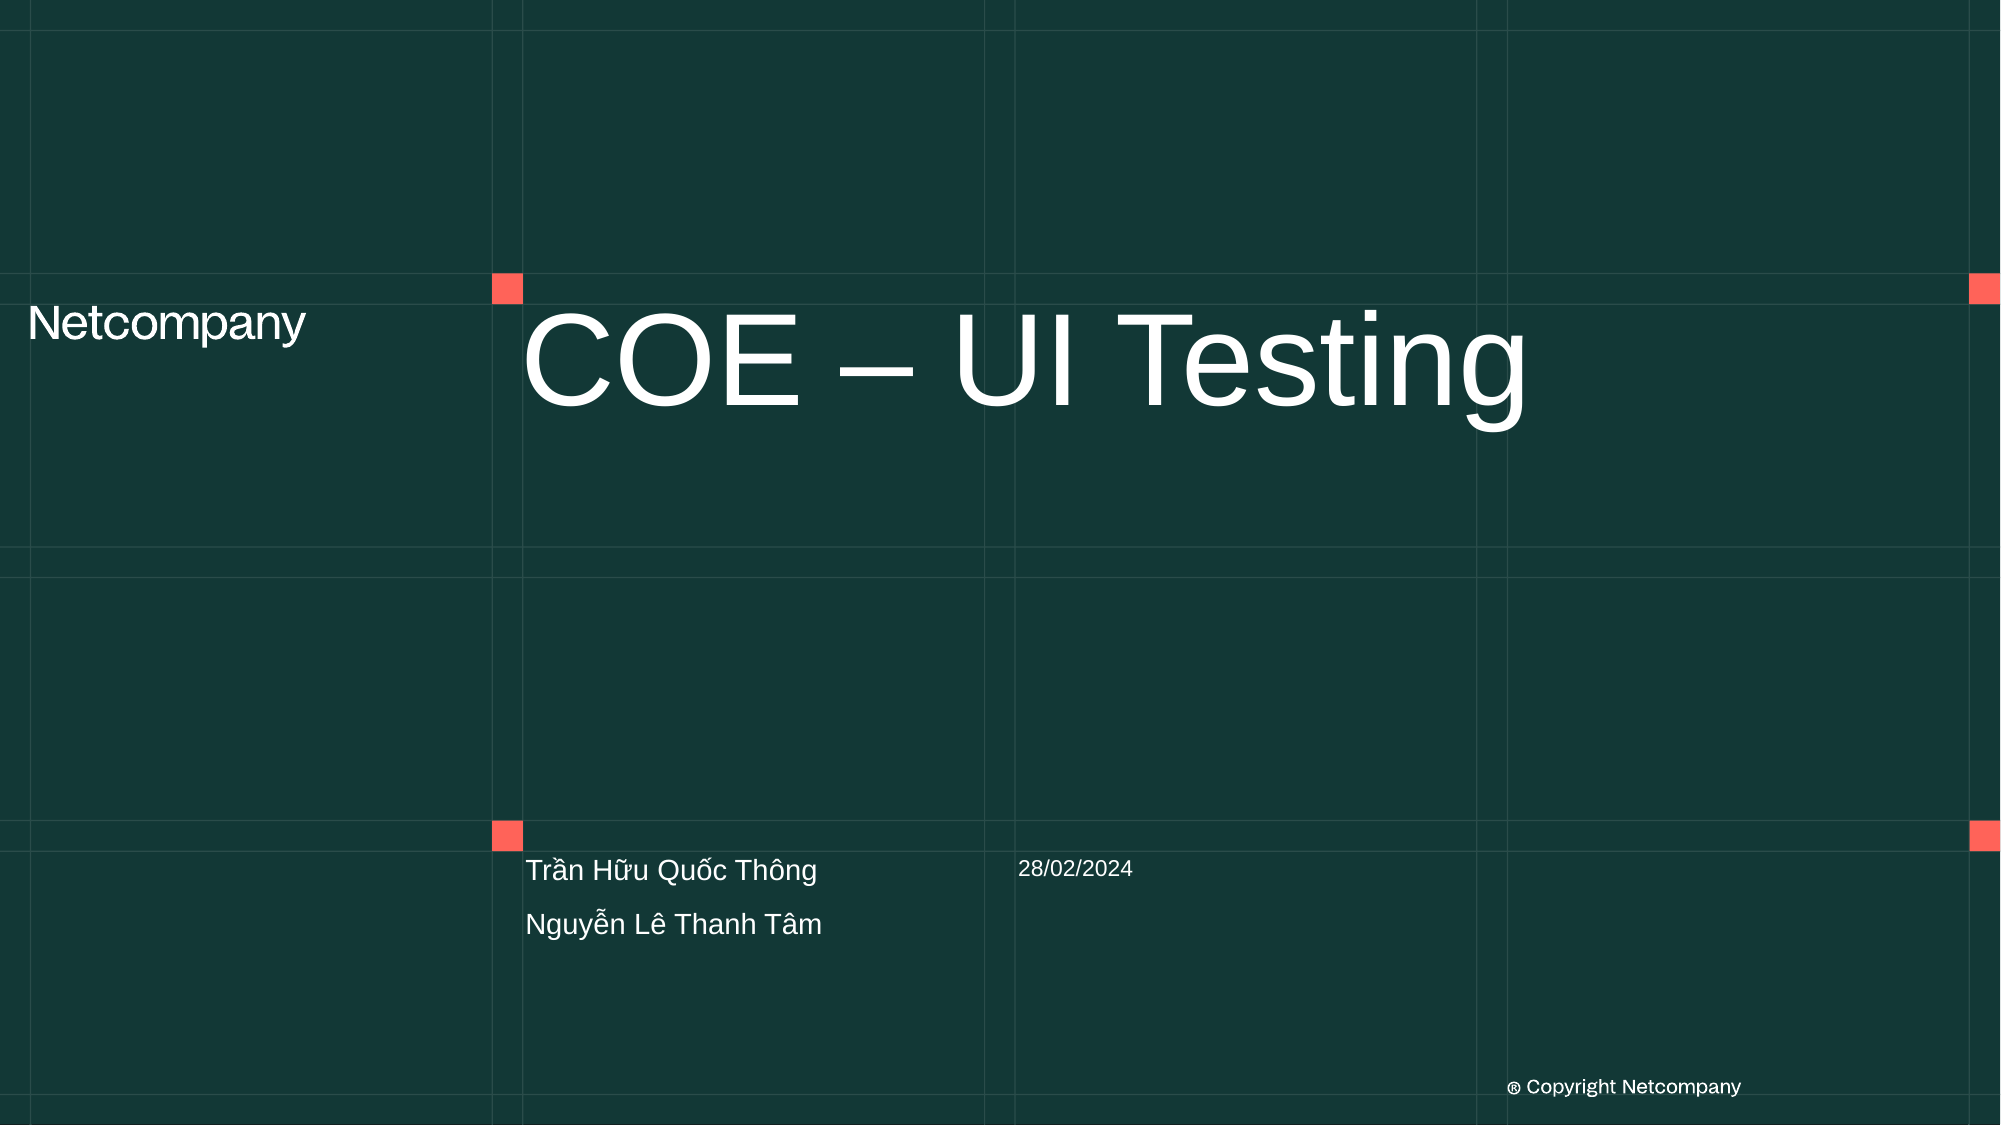

# COE – UI Testing
Trần Hữu Quốc Thông
Nguyễn Lê Thanh Tâm

28/02/2024
21 June, 2023

1